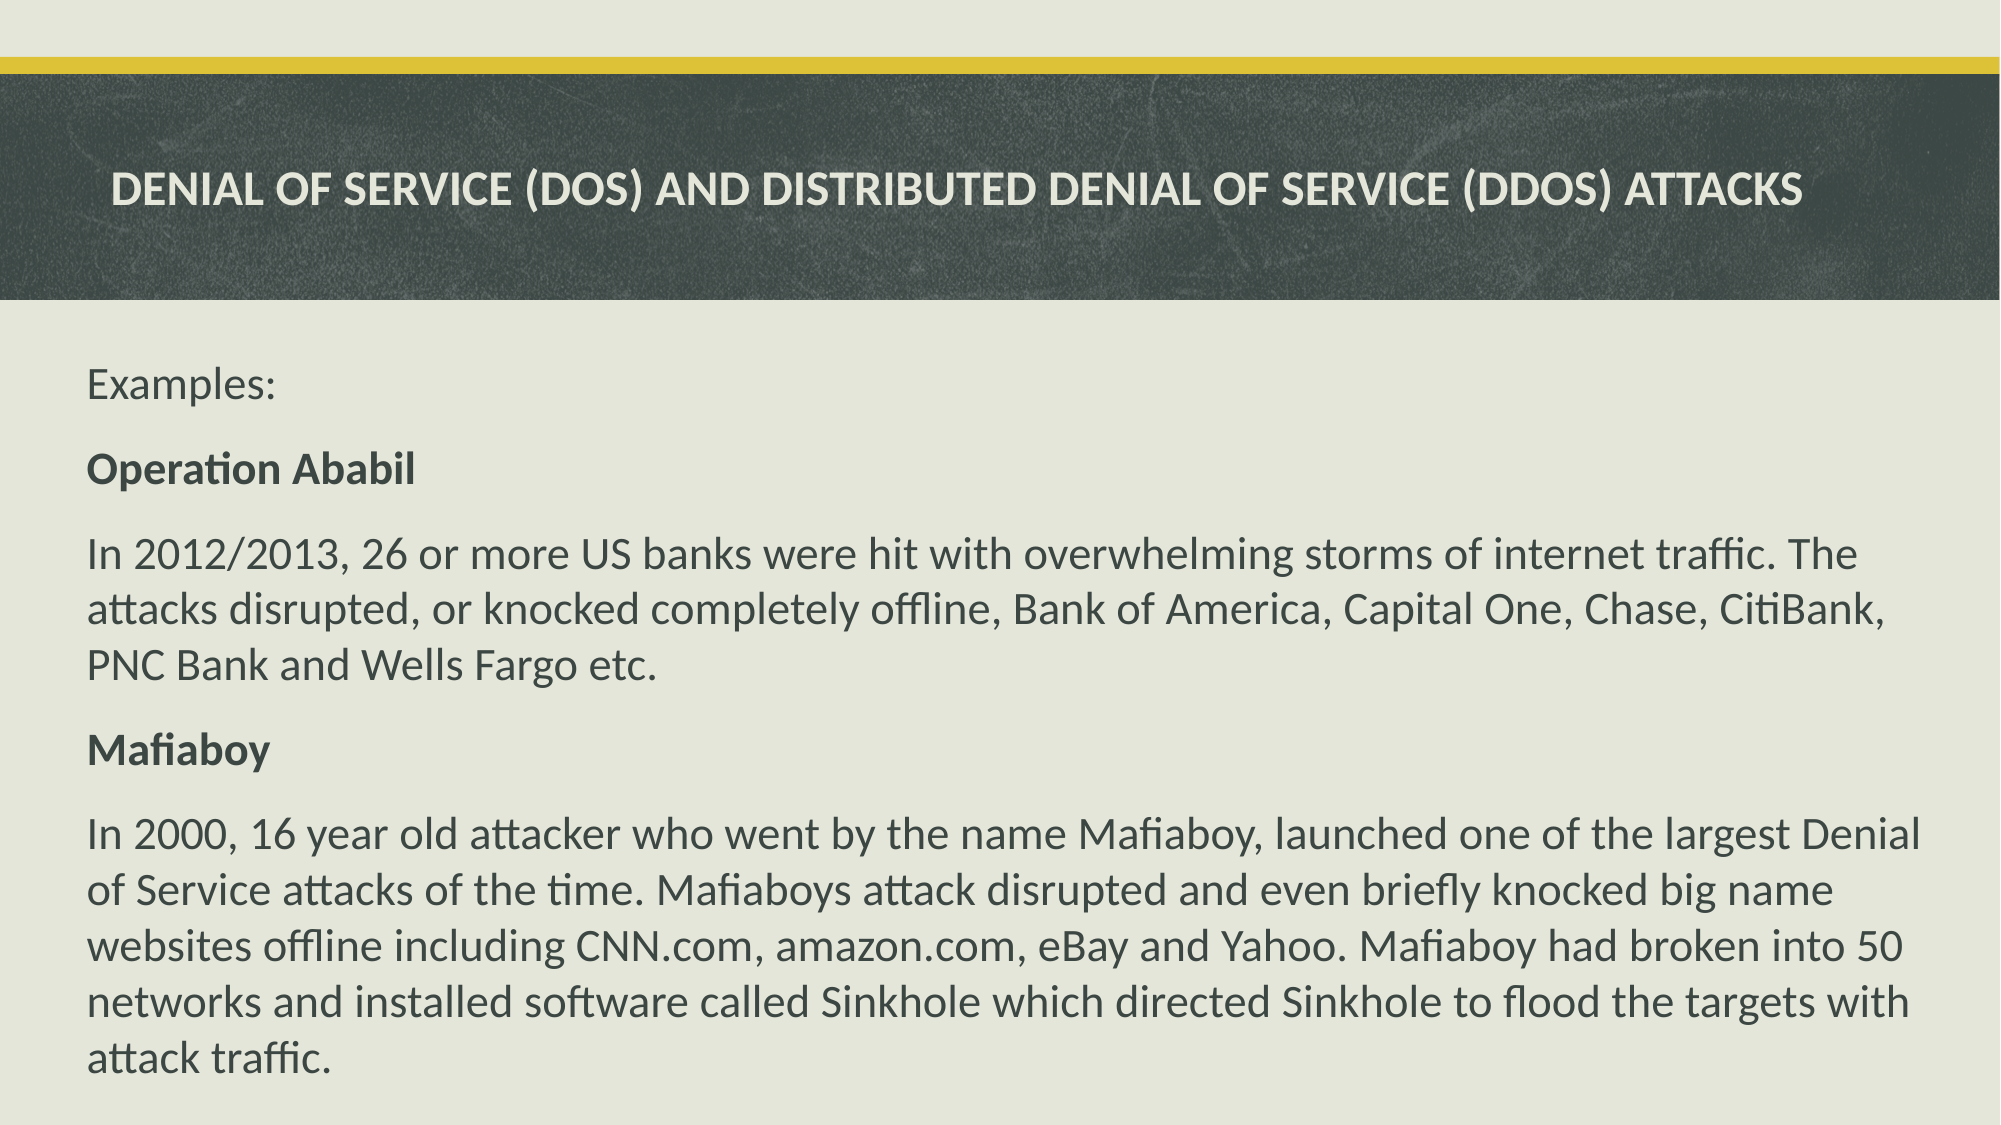

# DENIAL OF SERVICE (DOS) AND DISTRIBUTED DENIAL OF SERVICE (DDOS) ATTACKS
Examples:
Operation Ababil
In 2012/2013, 26 or more US banks were hit with overwhelming storms of internet traffic. The attacks disrupted, or knocked completely offline, Bank of America, Capital One, Chase, CitiBank, PNC Bank and Wells Fargo etc.
Mafiaboy
In 2000, 16 year old attacker who went by the name Mafiaboy, launched one of the largest Denial of Service attacks of the time. Mafiaboys attack disrupted and even briefly knocked big name websites offline including CNN.com, amazon.com, eBay and Yahoo. Mafiaboy had broken into 50 networks and installed software called Sinkhole which directed Sinkhole to flood the targets with attack traffic.